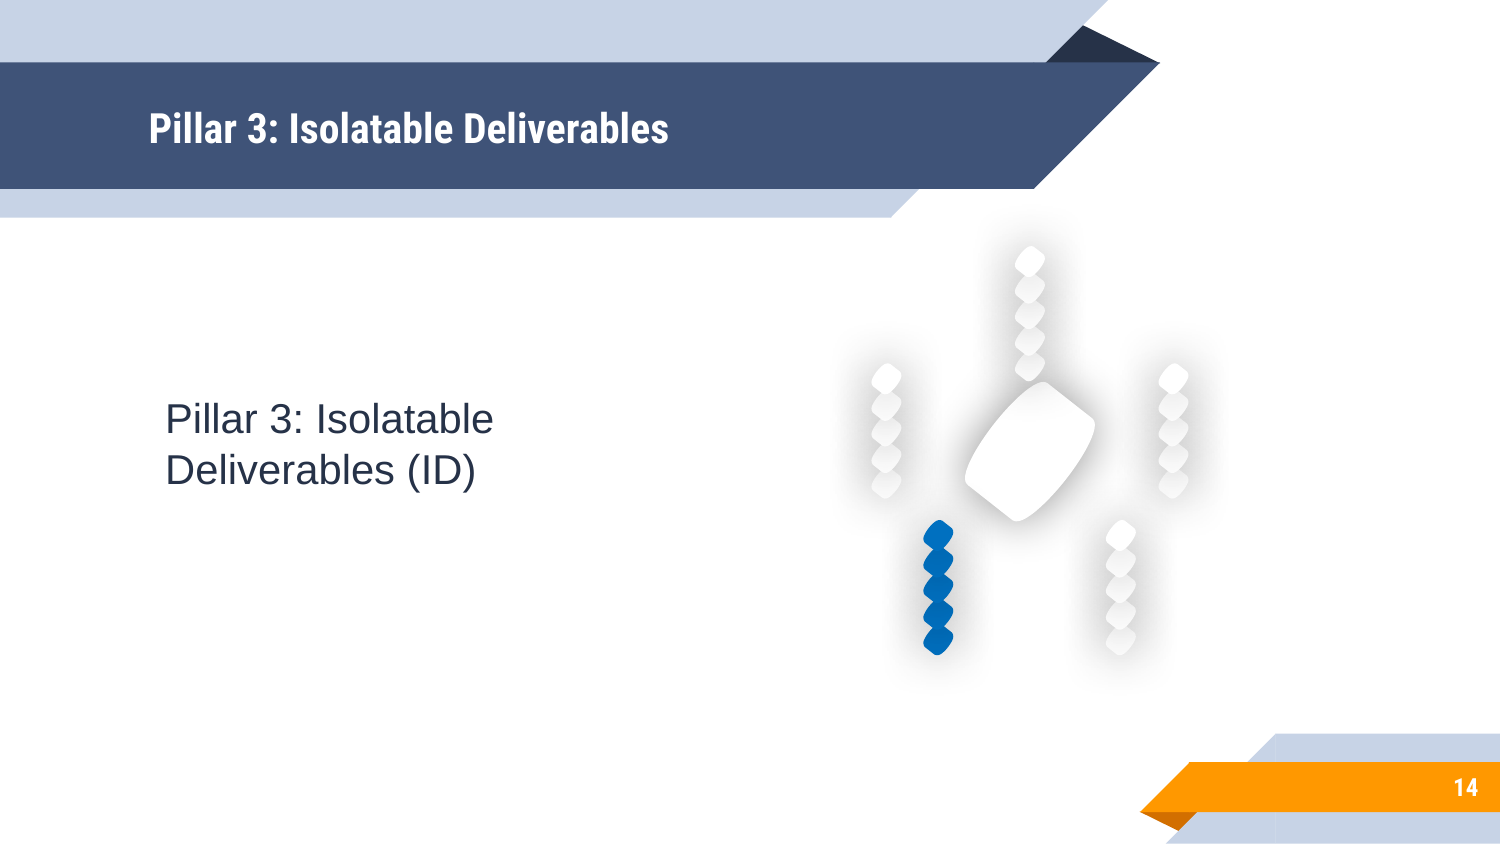

# Pillar 3: Isolatable Deliverables

Pillar 3: Isolatable Deliverables (ID)

14